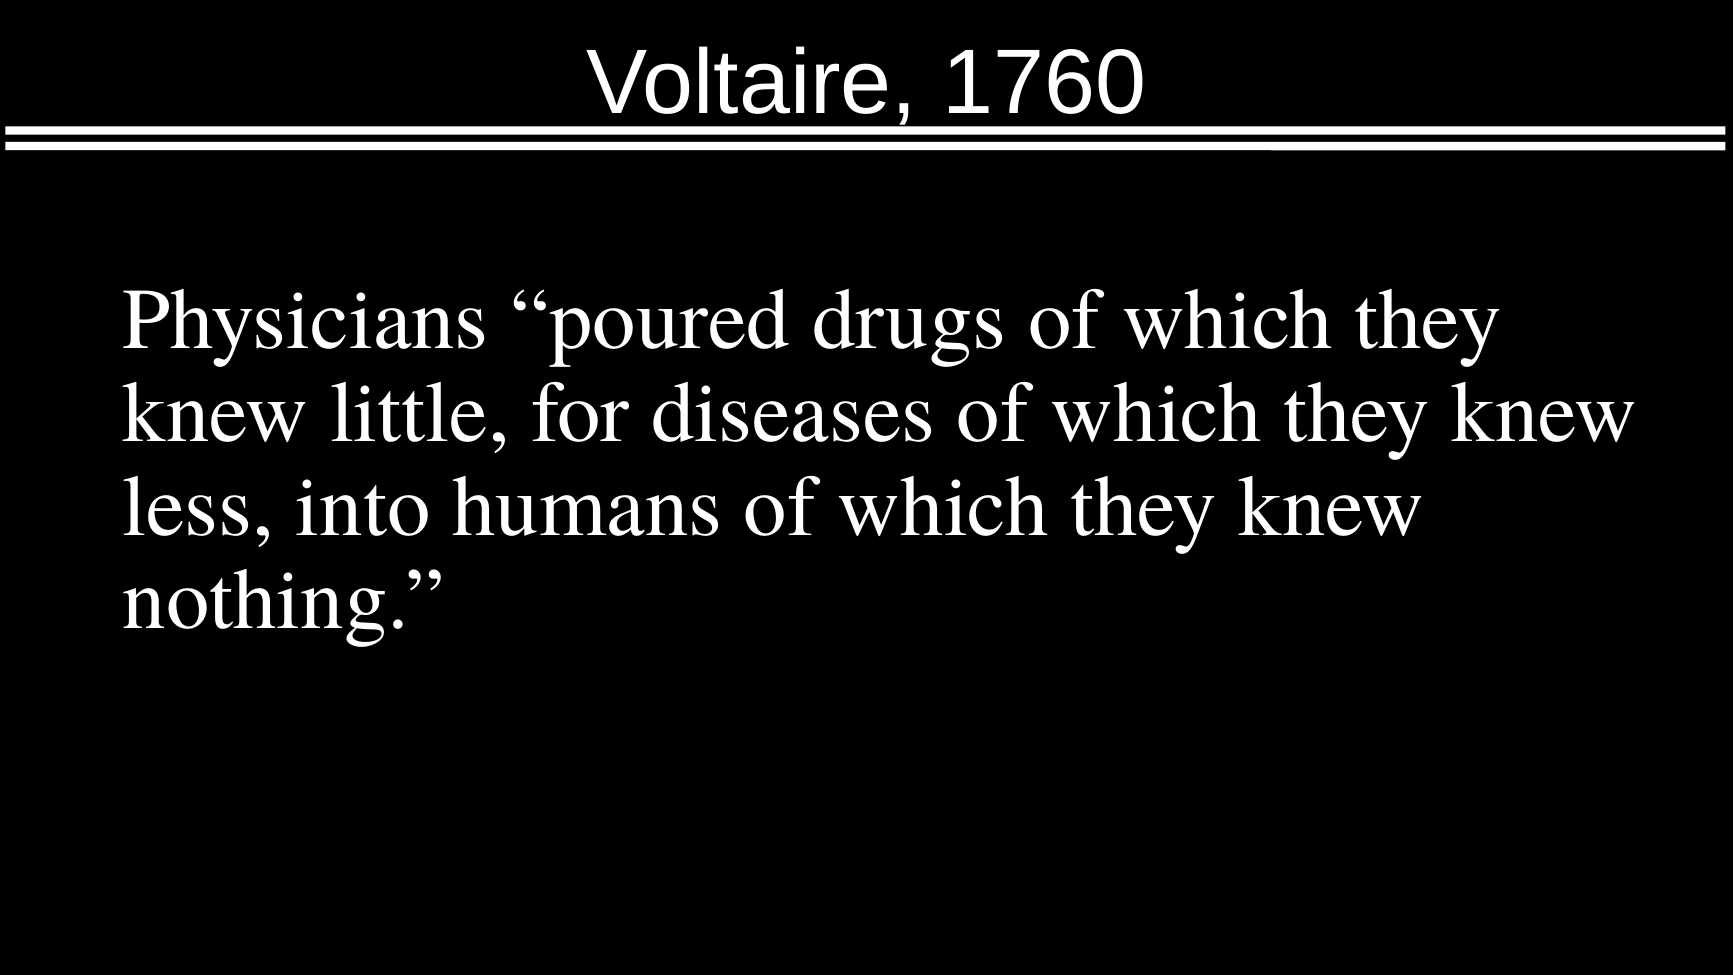

# Voltaire, 1760

Physicians “poured drugs of which they knew little, for diseases of which they knew less, into humans of which they knew nothing.”